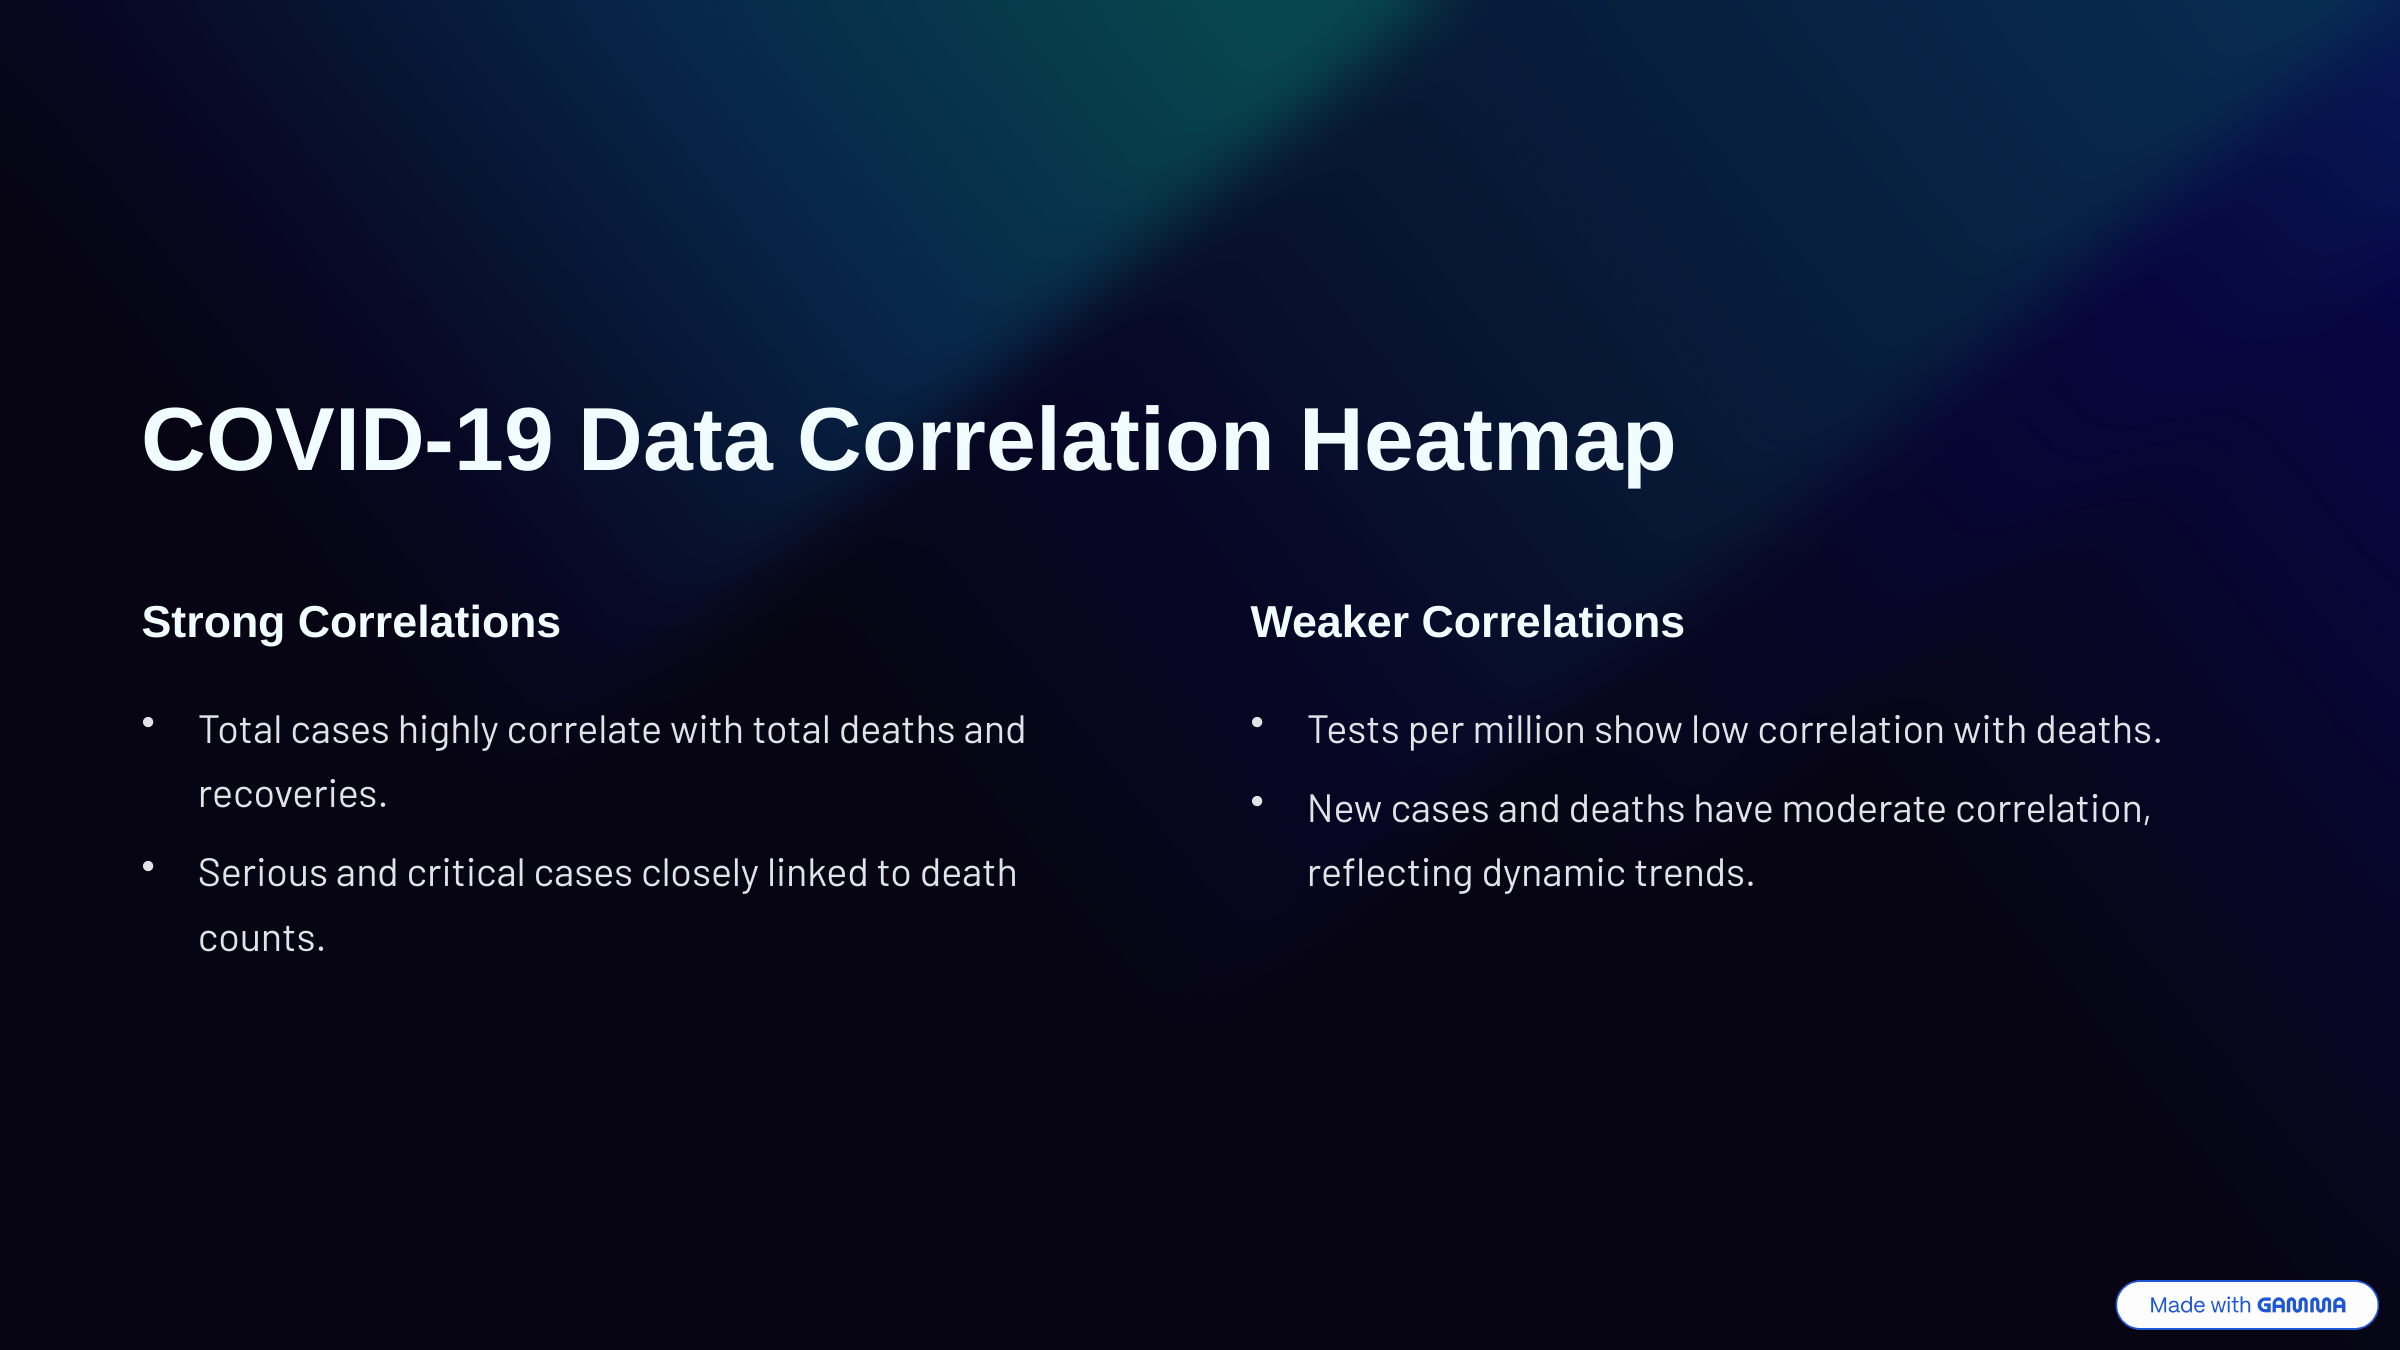

COVID-19 Data Correlation Heatmap
Strong Correlations
Weaker Correlations
Total cases highly correlate with total deaths and recoveries.
Tests per million show low correlation with deaths.
New cases and deaths have moderate correlation, reflecting dynamic trends.
Serious and critical cases closely linked to death counts.